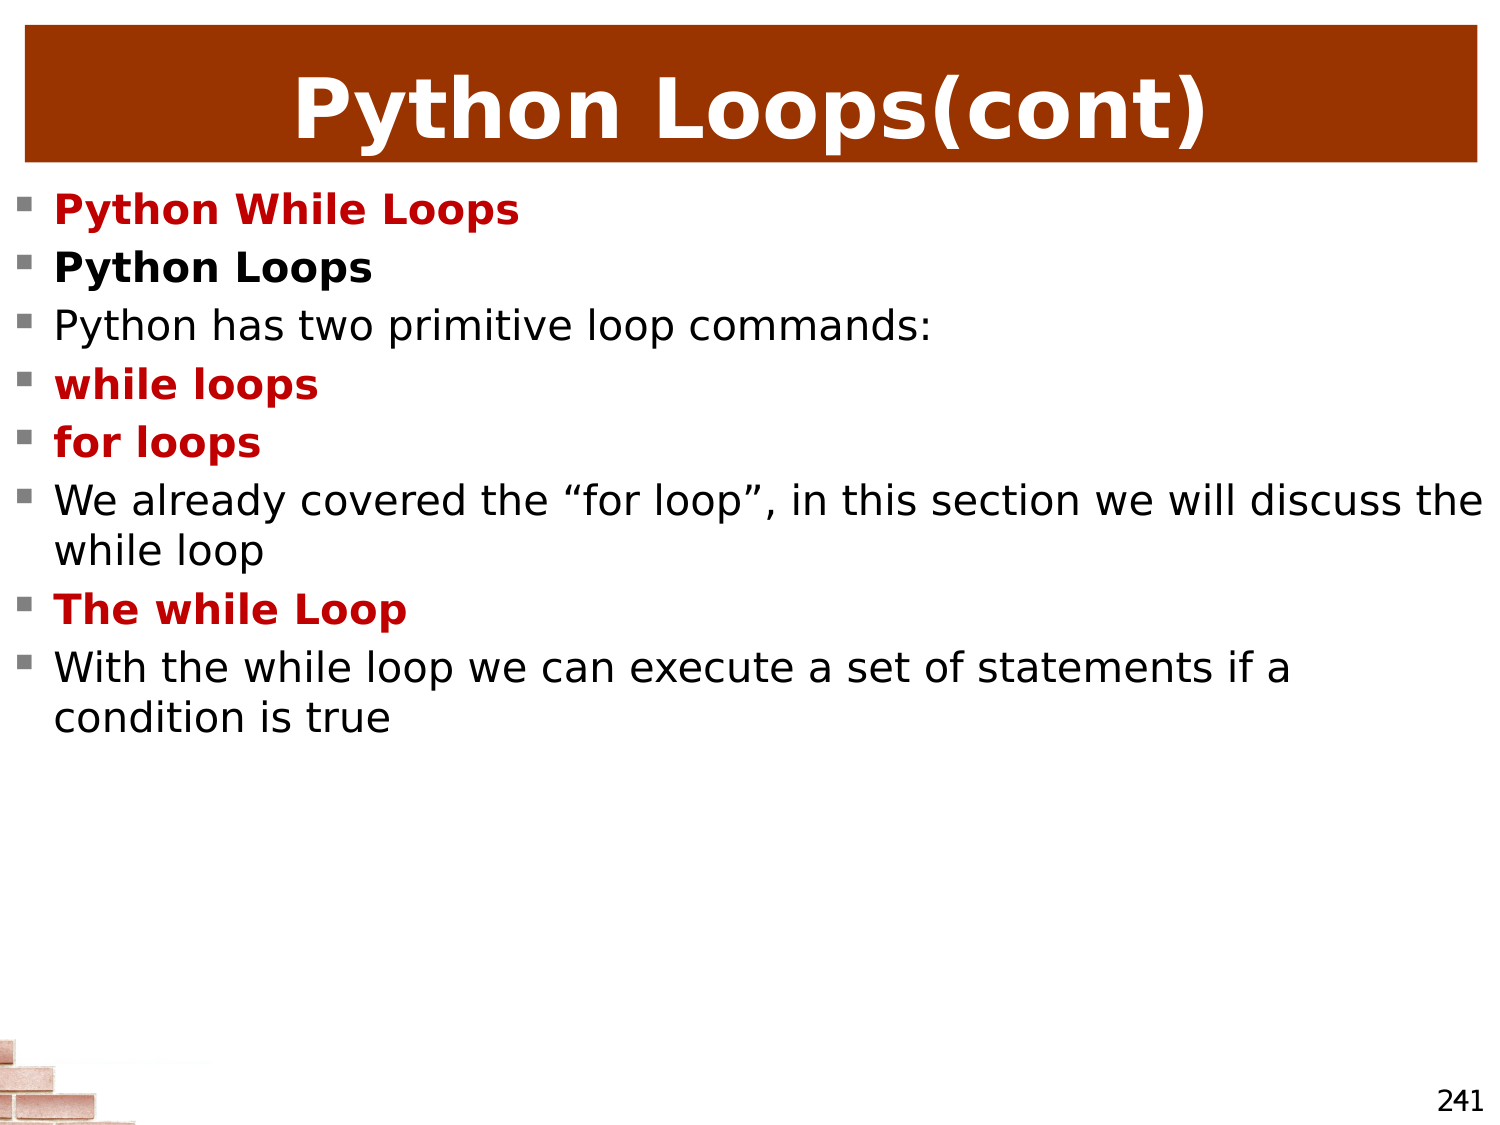

# Python Loops(cont)
Python While Loops
Python Loops
Python has two primitive loop commands:
while loops
for loops
We already covered the “for loop”, in this section we will discuss the while loop
The while Loop
With the while loop we can execute a set of statements if a condition is true

241